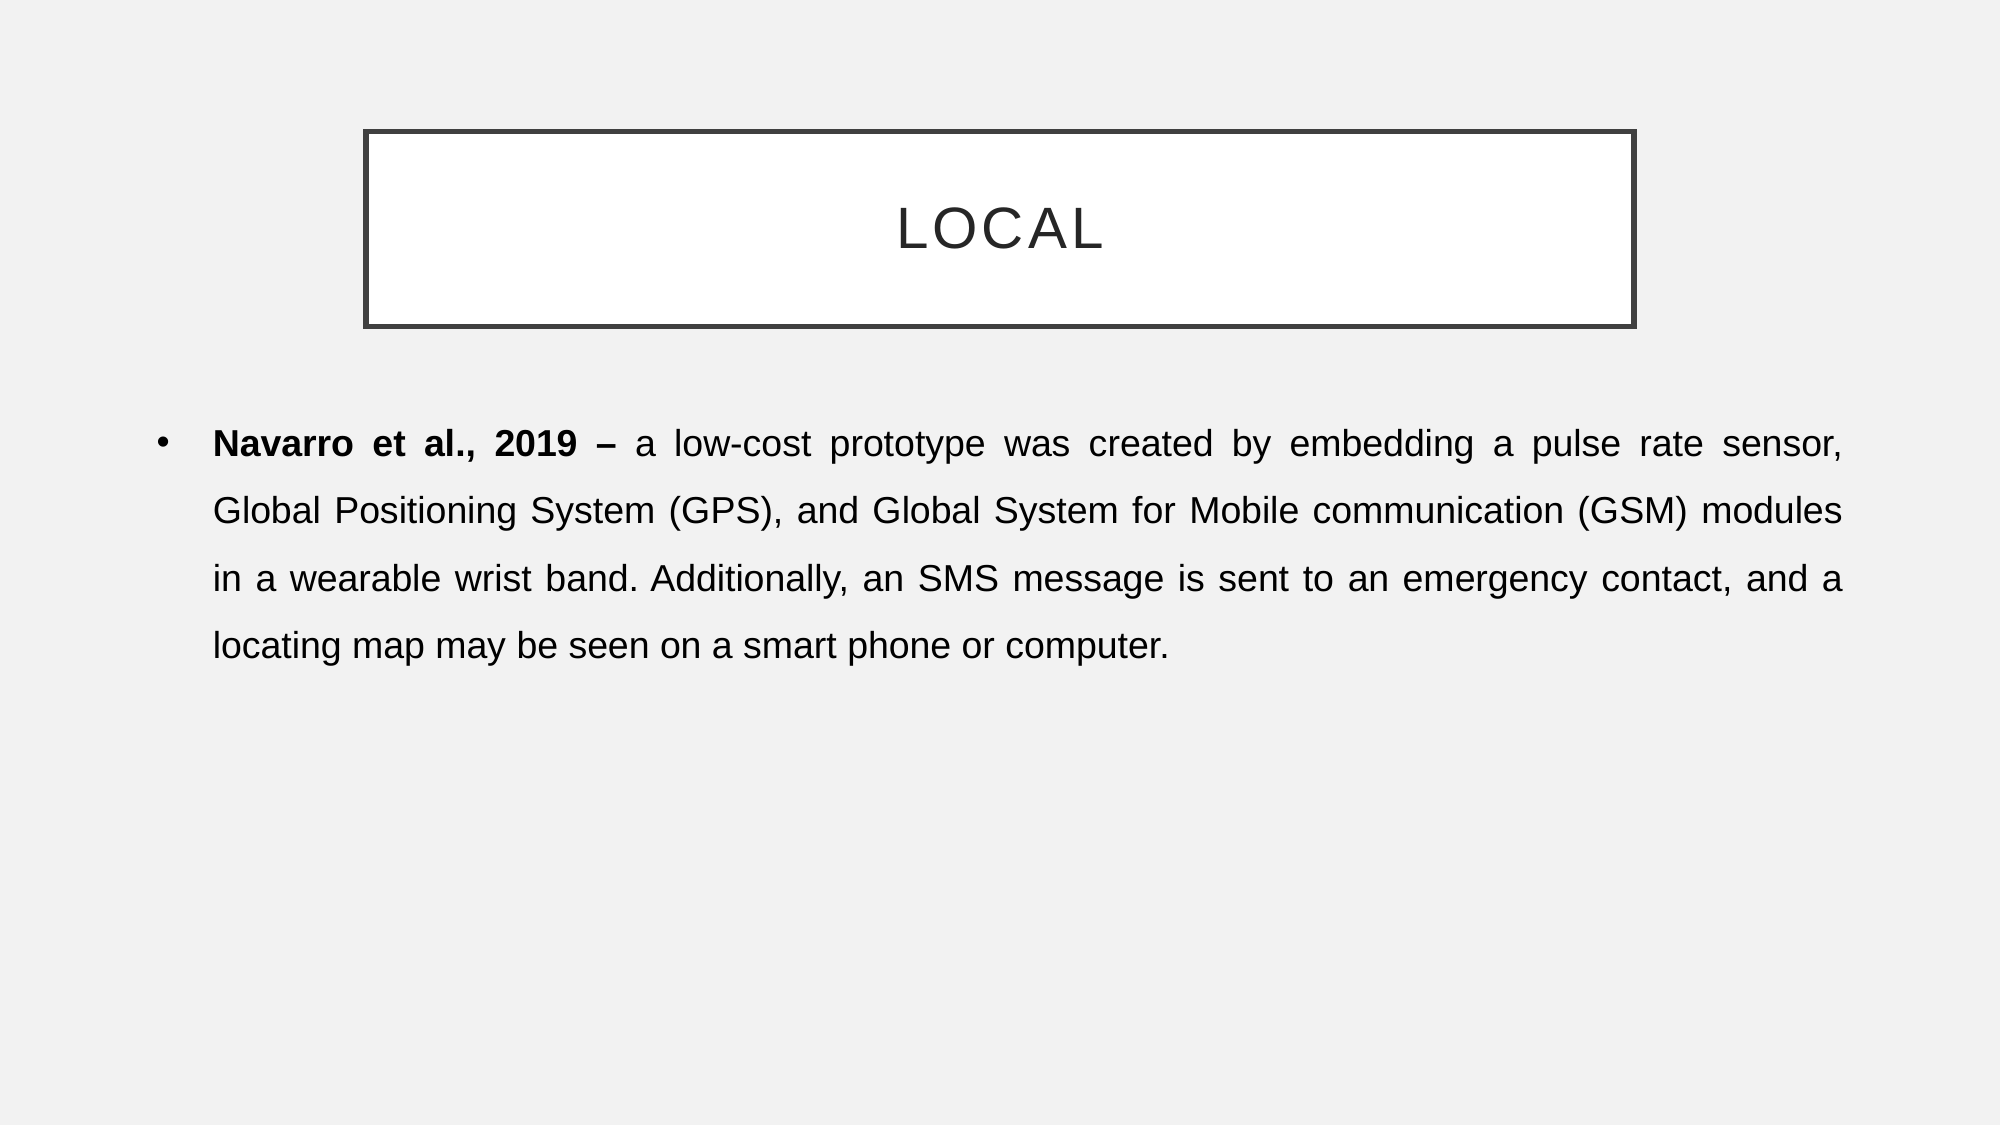

# LOCAL
Navarro et al., 2019 – a low-cost prototype was created by embedding a pulse rate sensor, Global Positioning System (GPS), and Global System for Mobile communication (GSM) modules in a wearable wrist band. Additionally, an SMS message is sent to an emergency contact, and a locating map may be seen on a smart phone or computer.